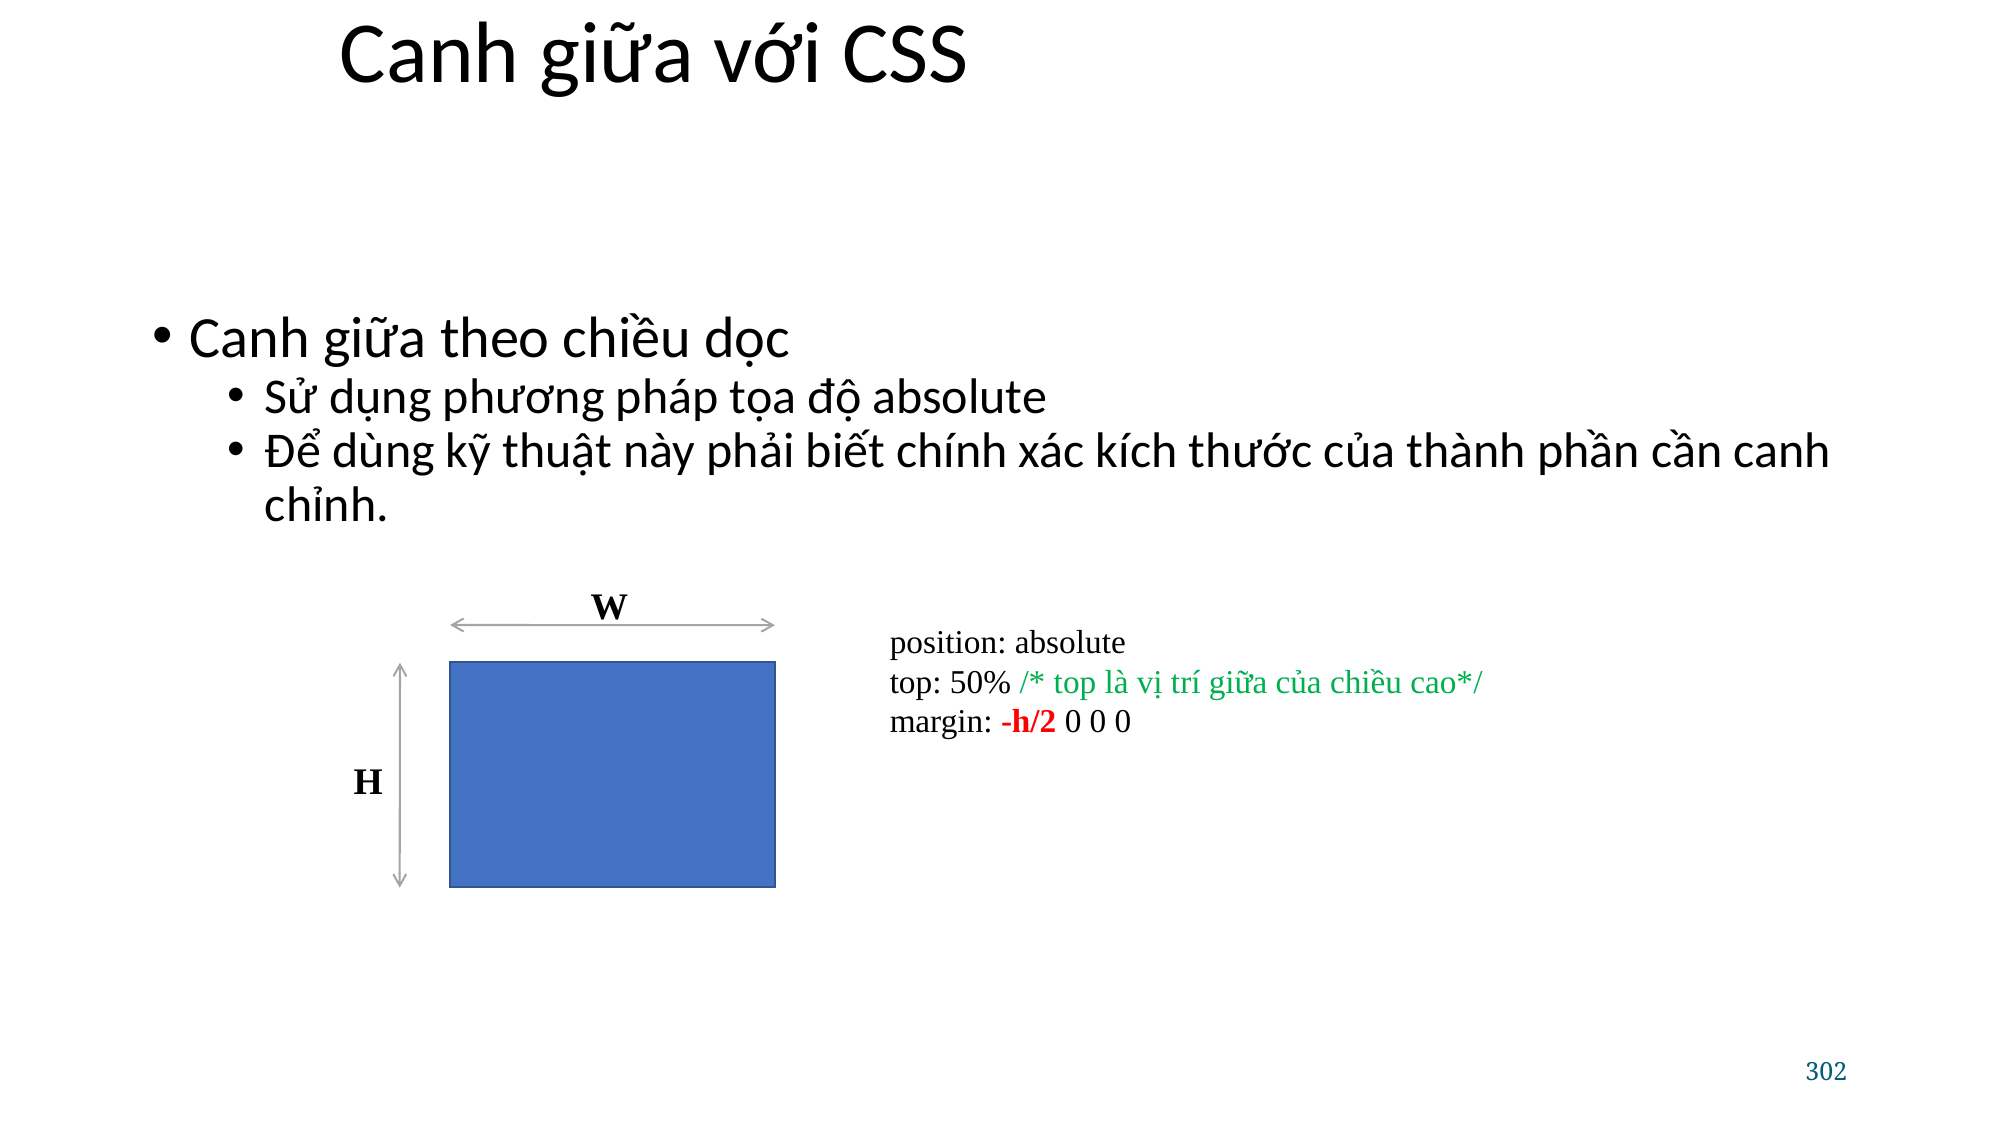

# Canh giữa với CSS
Canh giữa theo chiều dọc
Sử dụng phương pháp tọa độ absolute
Để dùng kỹ thuật này phải biết chính xác kích thước của thành phần cần canh chỉnh.

W
position: absolute
top: 50% /* top là vị trí giữa của chiều cao*/
margin: -h/2 0 0 0

H
302